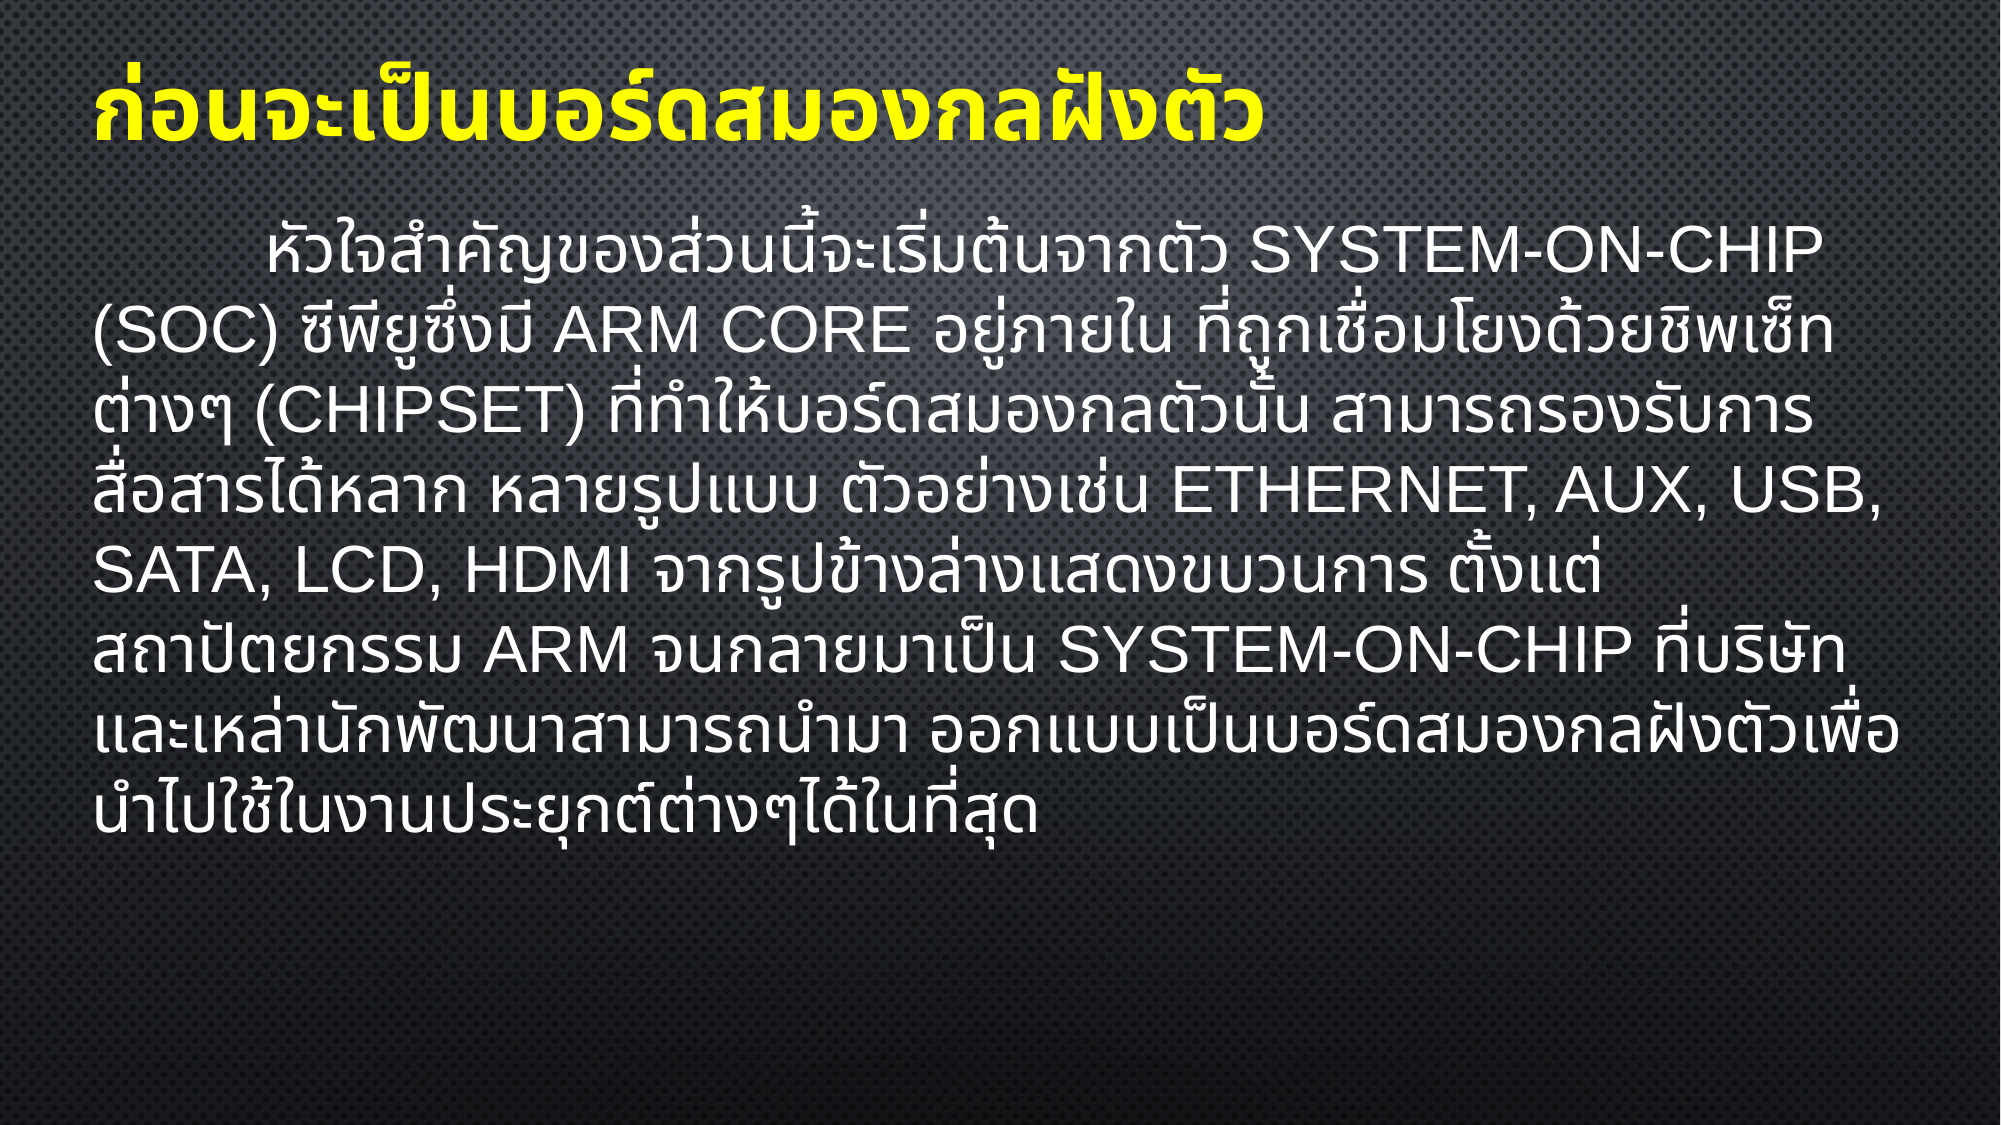

# ก่อนจะเป็นบอร์ดสมองกลฝังตัว
          หัวใจสำคัญของส่วนนี้จะเริ่มต้นจากตัว System-on-Chip (SoC) ซีพียูซึ่งมี ARM Core อยู่ภายใน ที่ถูกเชื่อมโยงด้วยชิพเซ็ทต่างๆ (Chipset) ที่ทำให้บอร์ดสมองกลตัวนั้น สามารถรองรับการสื่อสารได้หลาก หลายรูปแบบ ตัวอย่างเช่น Ethernet, AUX, USB, SATA, LCD, HDMI จากรูปข้างล่างแสดงขบวนการ ตั้งแต่สถาปัตยกรรม ARM จนกลายมาเป็น System-on-Chip ที่บริษัทและเหล่านักพัฒนาสามารถนำมา ออกแบบเป็นบอร์ดสมองกลฝังตัวเพื่อนำไปใช้ในงานประยุกต์ต่างๆได้ในที่สุด